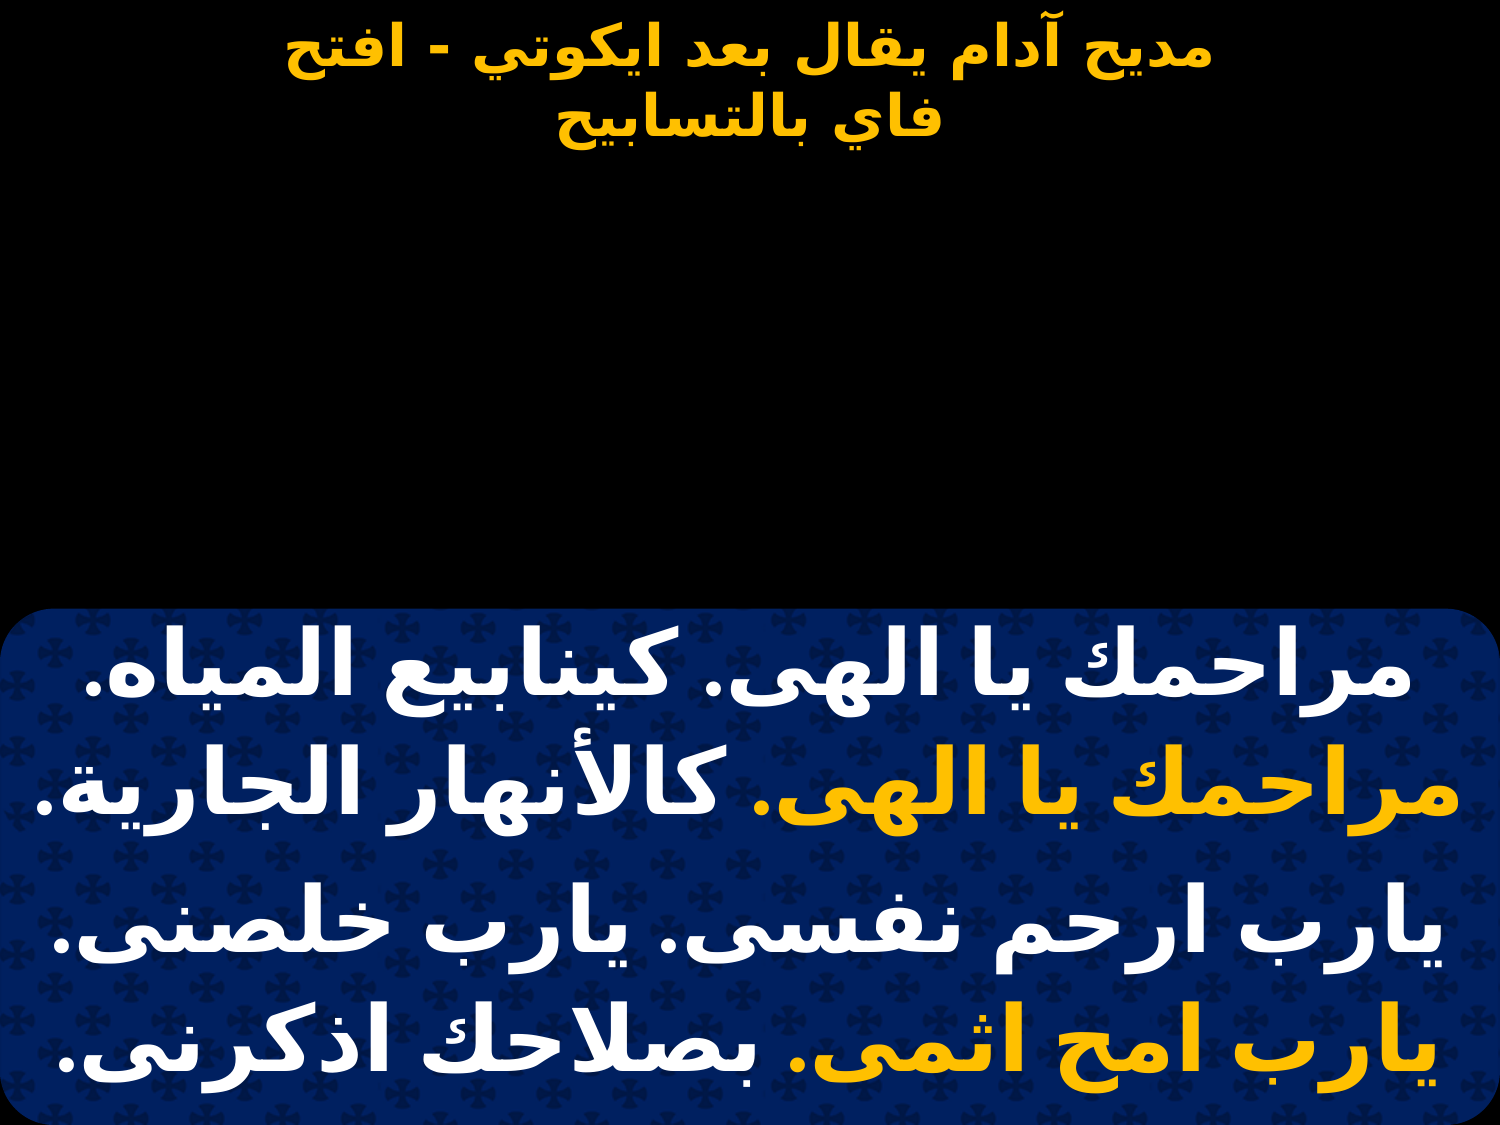

#
| مراحمك يا الهى. كينابيع المياه. |
| --- |
| مراحمك يا الهى. كالأنهار الجارية. |
|  |
| يارب ارحم نفسى. يارب خلصنى. |
| يارب امح اثمى. بصلاحك اذكرنى. |